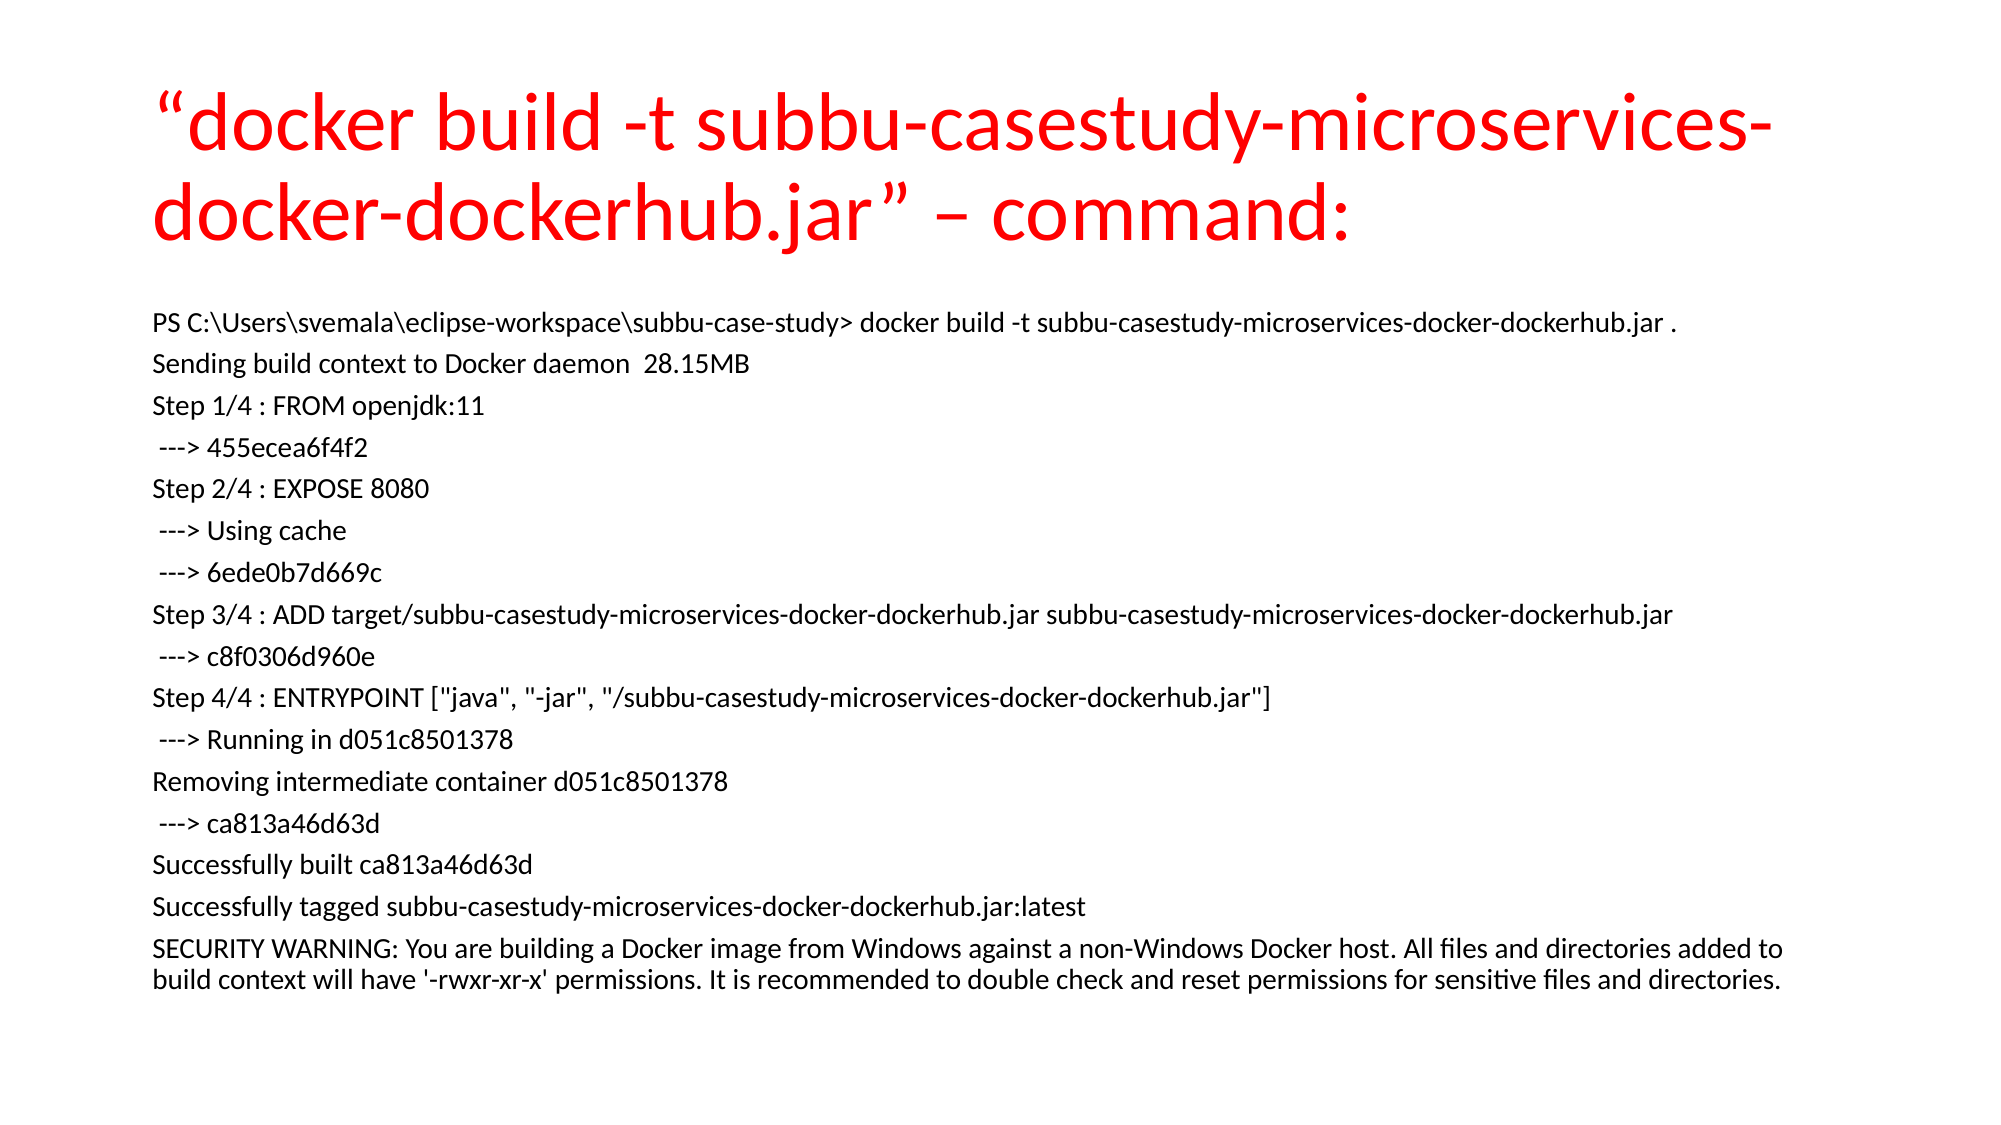

# “docker build -t subbu-casestudy-microservices-docker-dockerhub.jar” – command:
PS C:\Users\svemala\eclipse-workspace\subbu-case-study> docker build -t subbu-casestudy-microservices-docker-dockerhub.jar .
Sending build context to Docker daemon  28.15MB
Step 1/4 : FROM openjdk:11
 ---> 455ecea6f4f2
Step 2/4 : EXPOSE 8080
 ---> Using cache
 ---> 6ede0b7d669c
Step 3/4 : ADD target/subbu-casestudy-microservices-docker-dockerhub.jar subbu-casestudy-microservices-docker-dockerhub.jar
 ---> c8f0306d960e
Step 4/4 : ENTRYPOINT ["java", "-jar", "/subbu-casestudy-microservices-docker-dockerhub.jar"]
 ---> Running in d051c8501378
Removing intermediate container d051c8501378
 ---> ca813a46d63d
Successfully built ca813a46d63d
Successfully tagged subbu-casestudy-microservices-docker-dockerhub.jar:latest
SECURITY WARNING: You are building a Docker image from Windows against a non-Windows Docker host. All files and directories added to build context will have '-rwxr-xr-x' permissions. It is recommended to double check and reset permissions for sensitive files and directories.